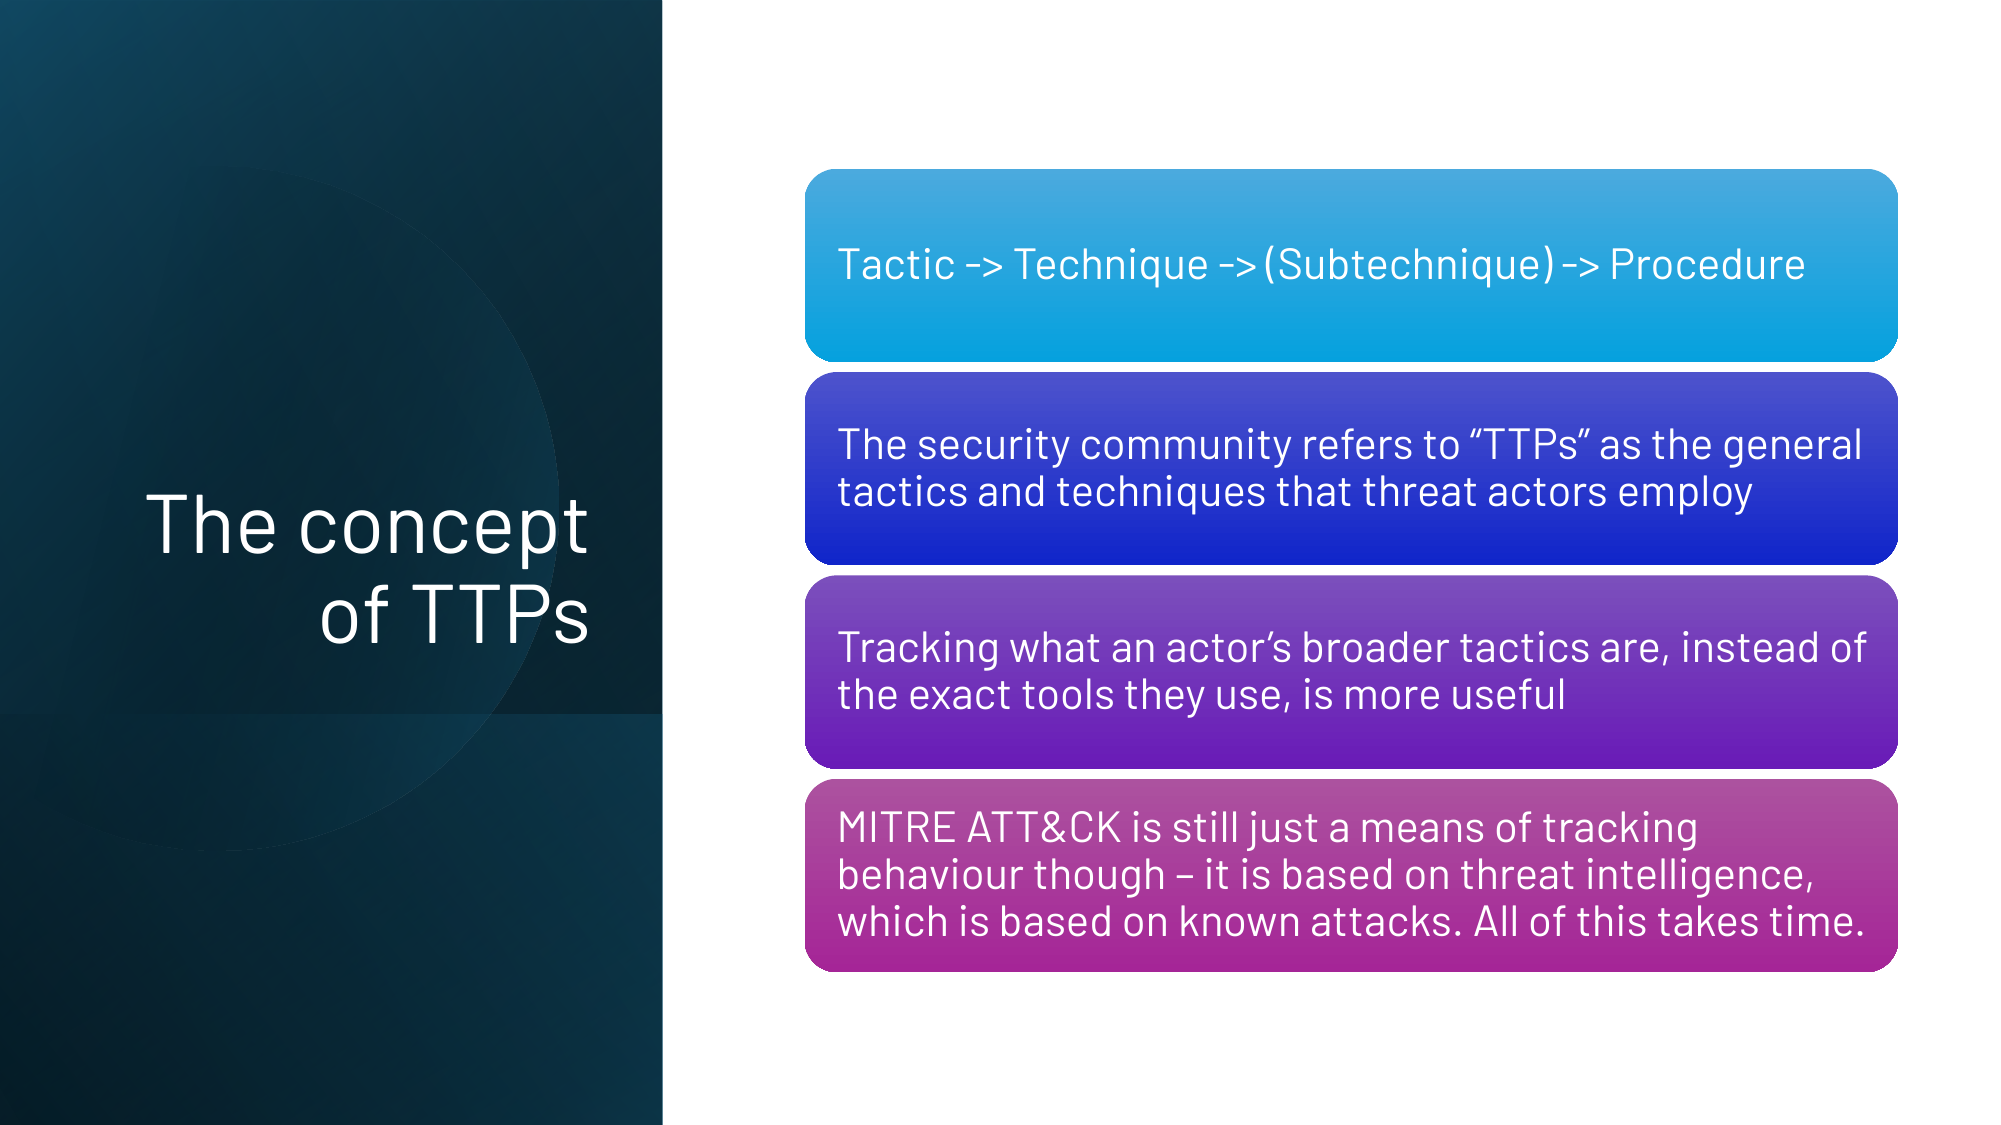

Tactic -> Technique -> (Subtechnique) -> Procedure
The security community refers to “TTPs” as the general tactics and techniques that threat actors employ
Tracking what an actor’s broader tactics are, instead of the exact tools they use, is more useful
MITRE ATT&CK is still just a means of tracking behaviour though – it is based on threat intelligence, which is based on known attacks. All of this takes time.

# The concept of TTPs